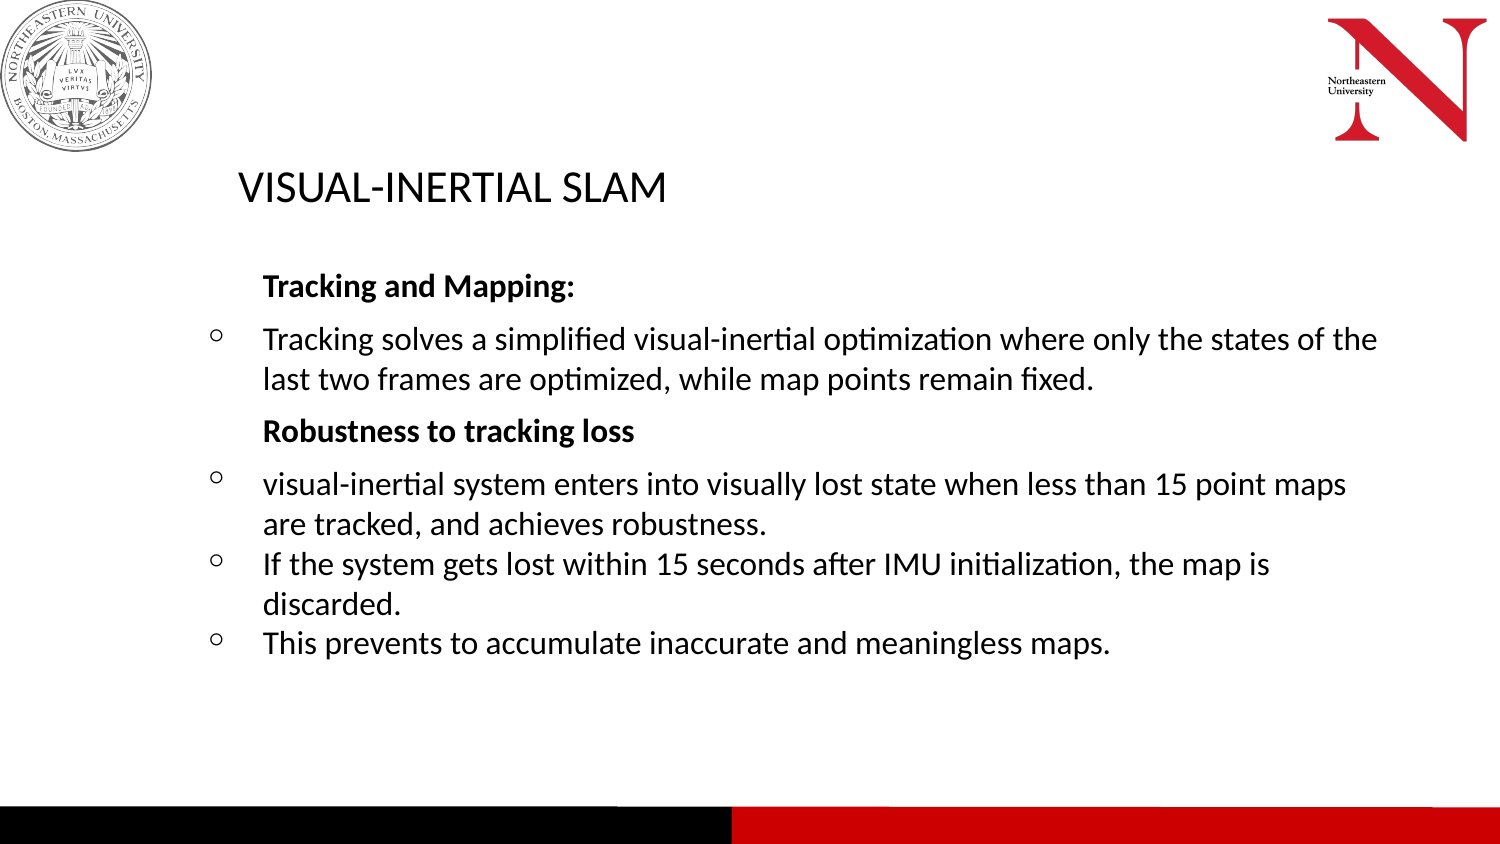

# VISUAL-INERTIAL SLAM
Tracking and Mapping:
Tracking solves a simplified visual-inertial optimization where only the states of the last two frames are optimized, while map points remain fixed.
Robustness to tracking loss
visual-inertial system enters into visually lost state when less than 15 point maps are tracked, and achieves robustness.
If the system gets lost within 15 seconds after IMU initialization, the map is discarded.
This prevents to accumulate inaccurate and meaningless maps.